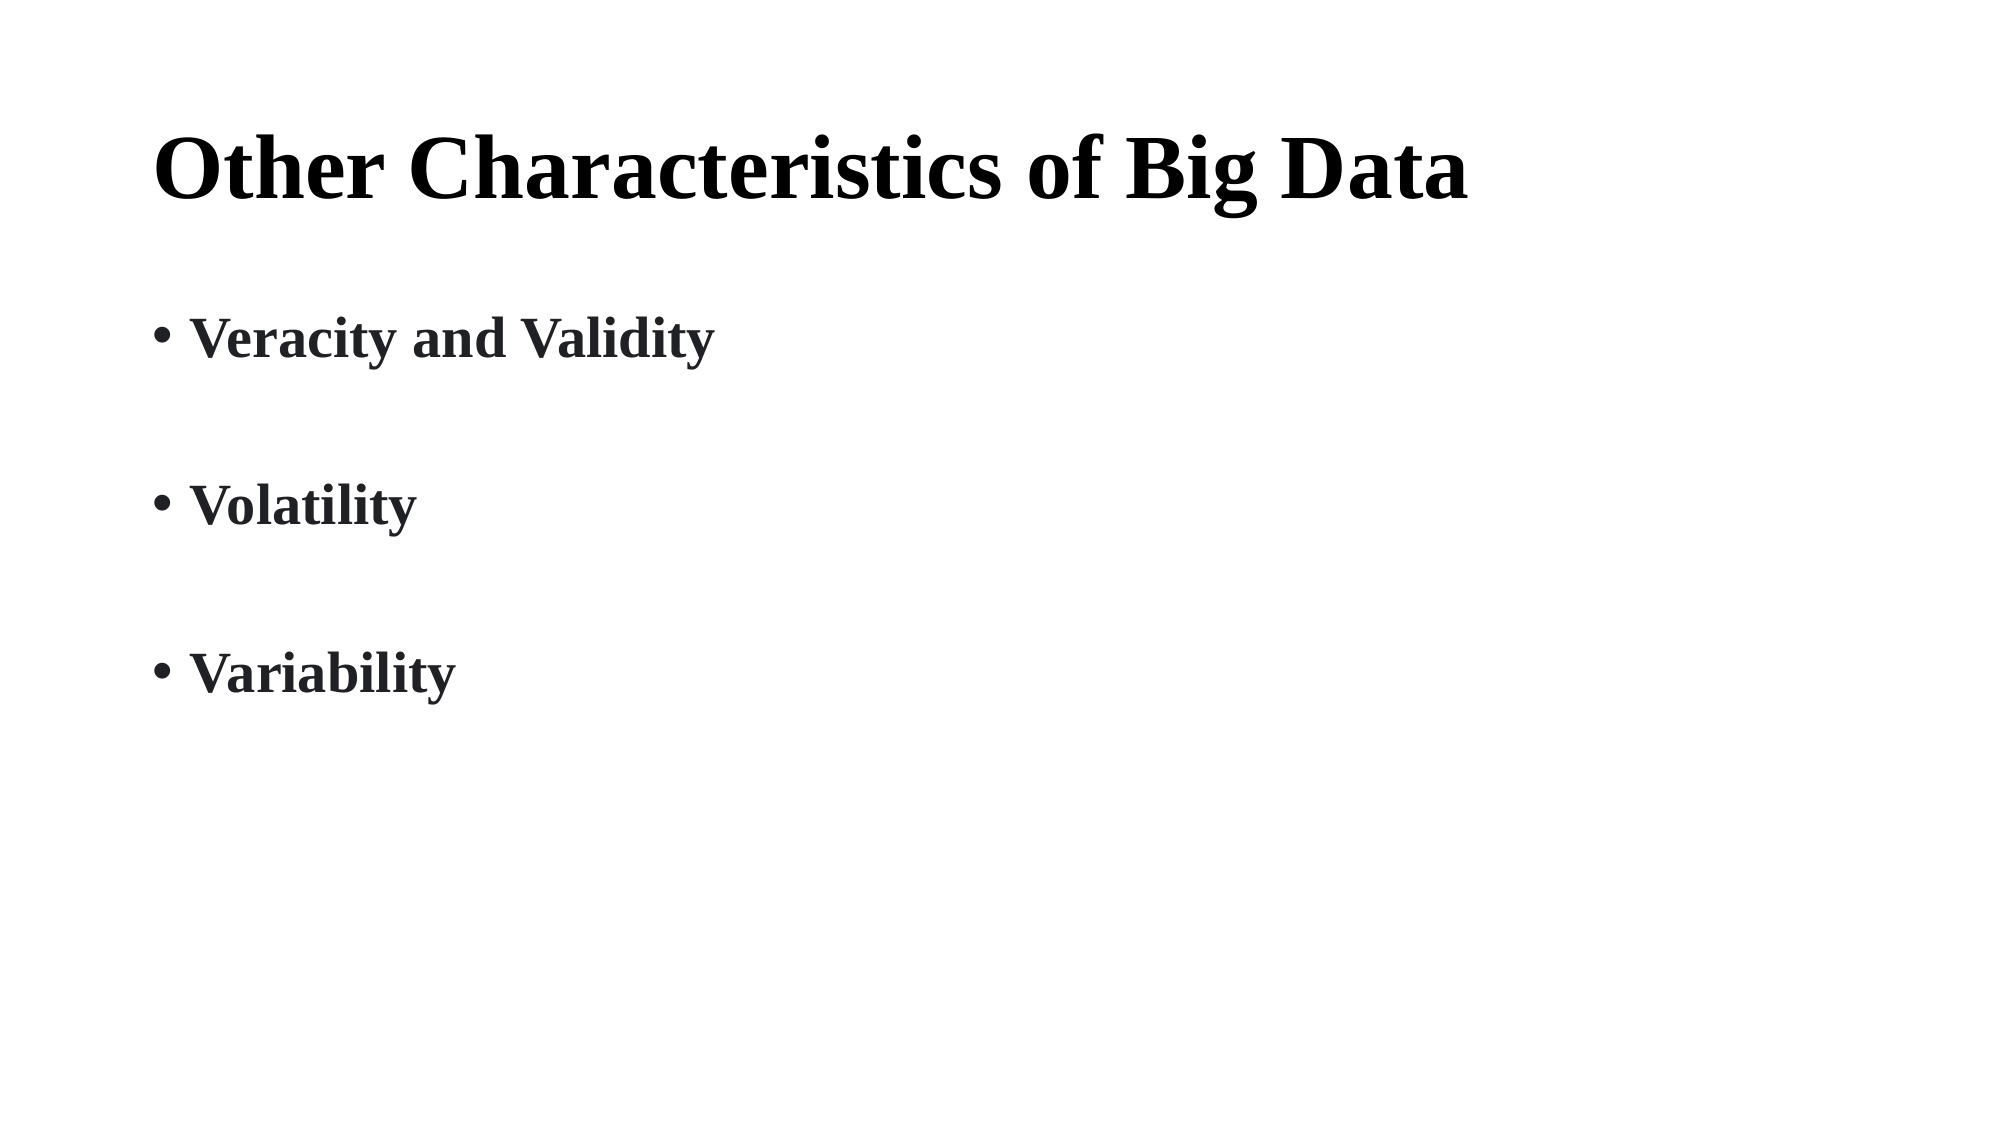

# Other Characteristics of Big Data
Veracity and Validity

Volatility

Variability